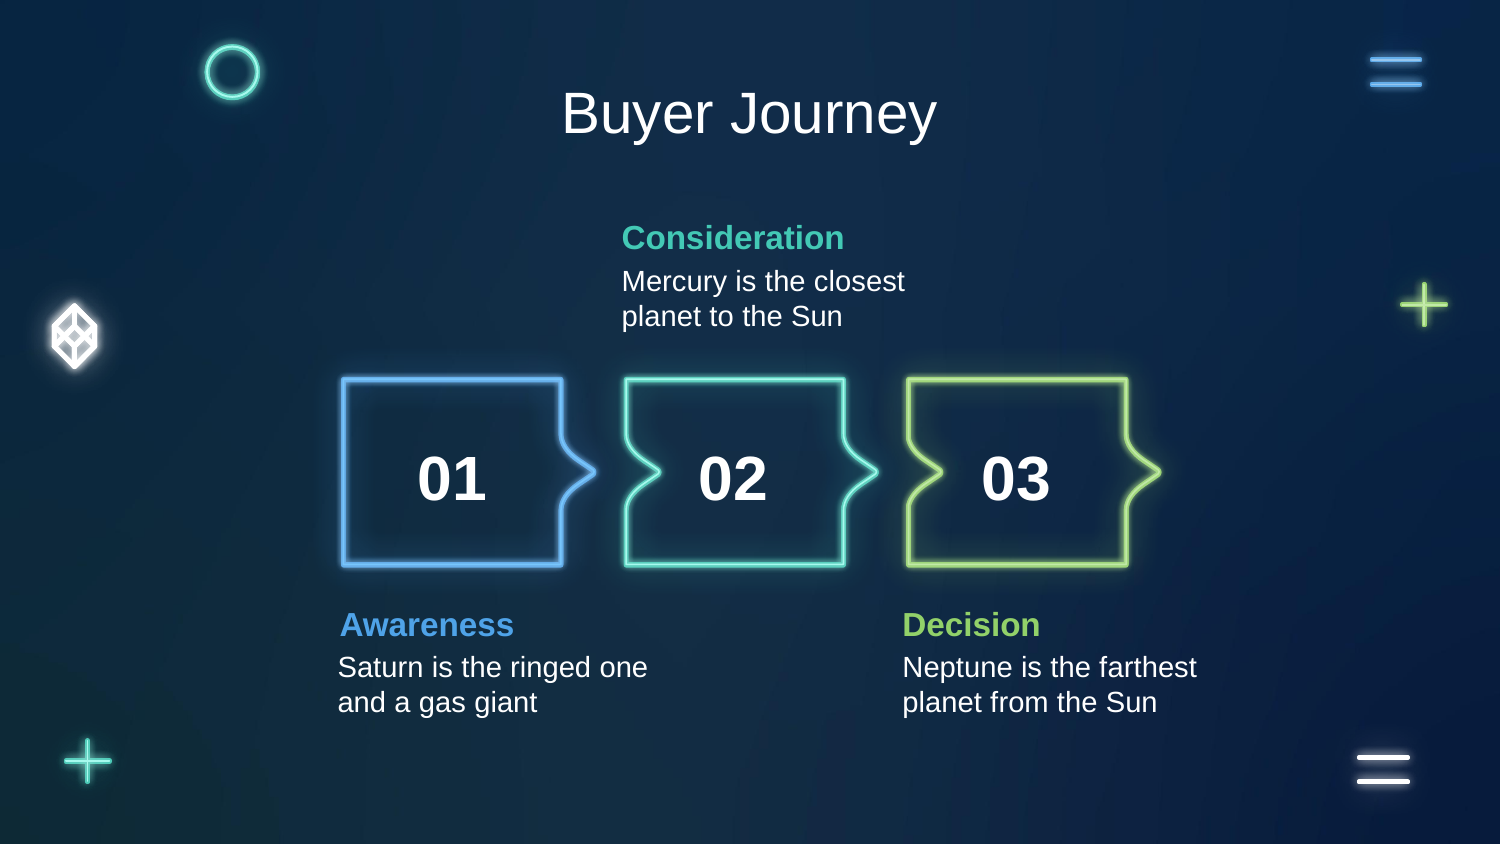

# Buyer Journey
Consideration
Mercury is the closest planet to the Sun

01
02
03
Awareness
Decision
Saturn is the ringed one and a gas giant
Neptune is the farthest planet from the Sun